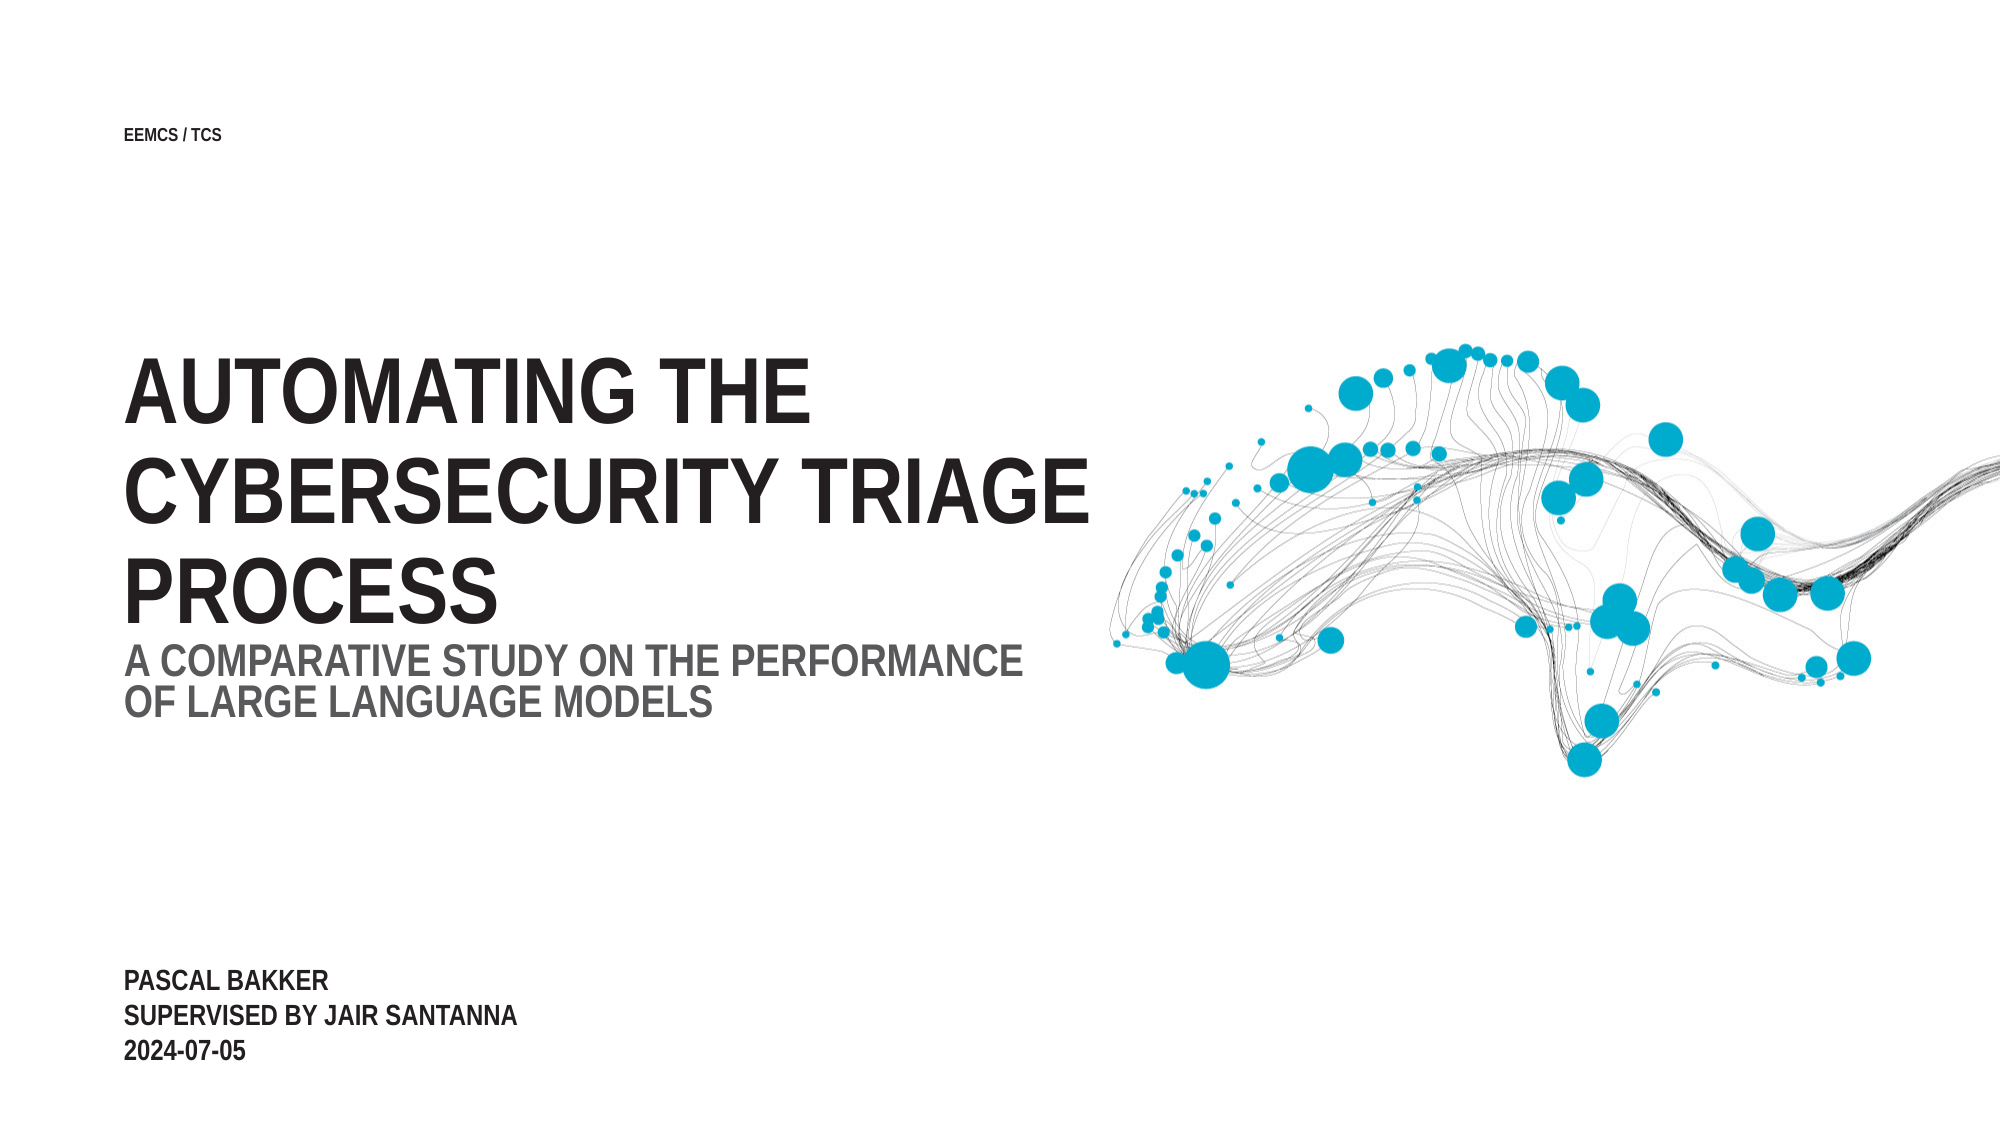

EEMCS / TCS
# Automating the Cybersecurity Triage Process
A Comparative Study on the Performance of Large Language Models
PASCAL BAKKER
SUPERVISED BY JAIR SANTANNA
2024-07-05